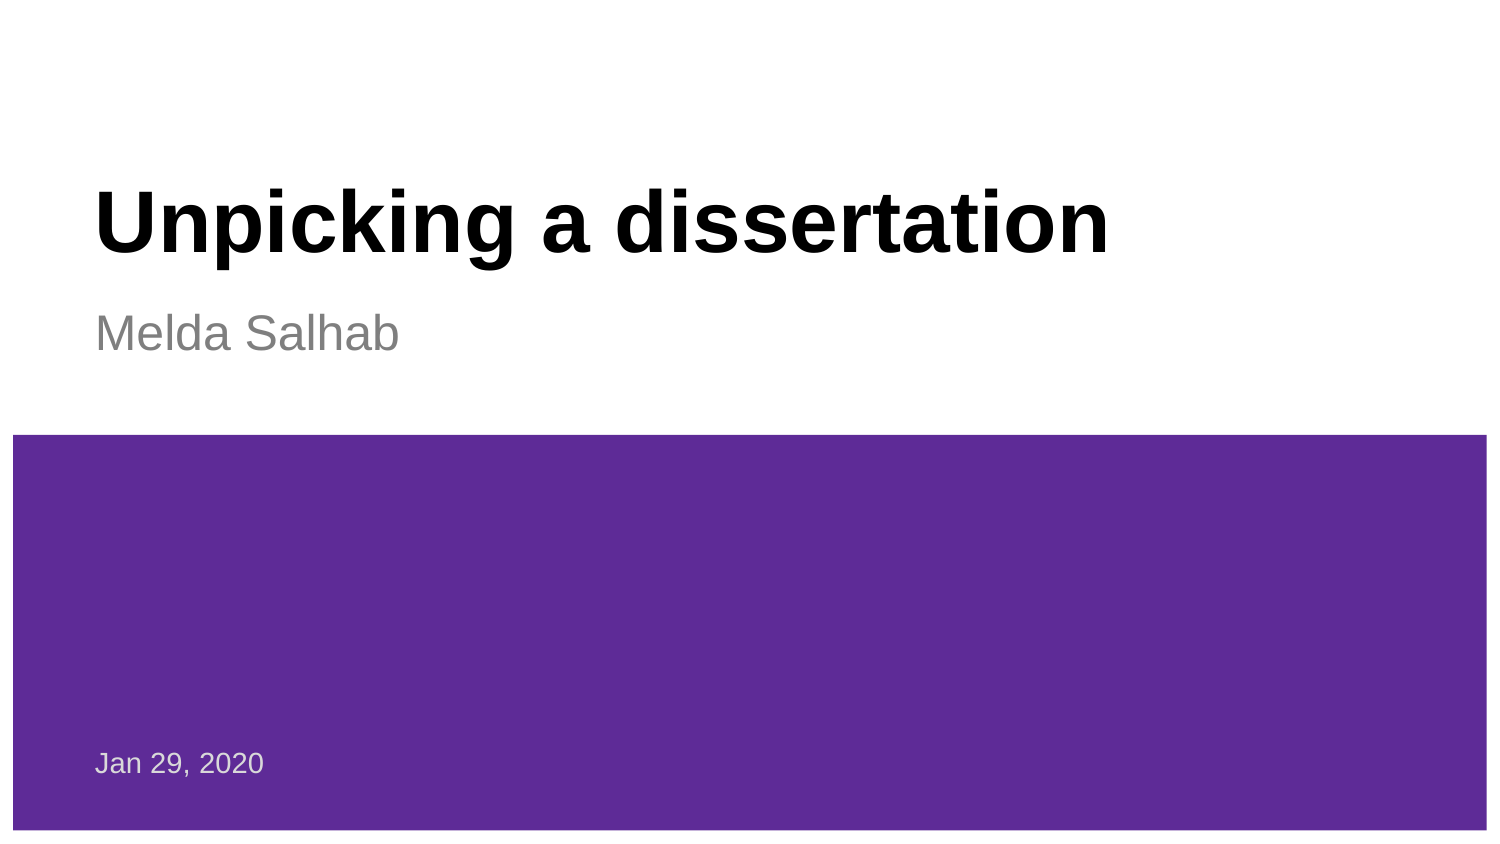

# Unpicking a dissertation
Melda Salhab
Jan 29, 2020